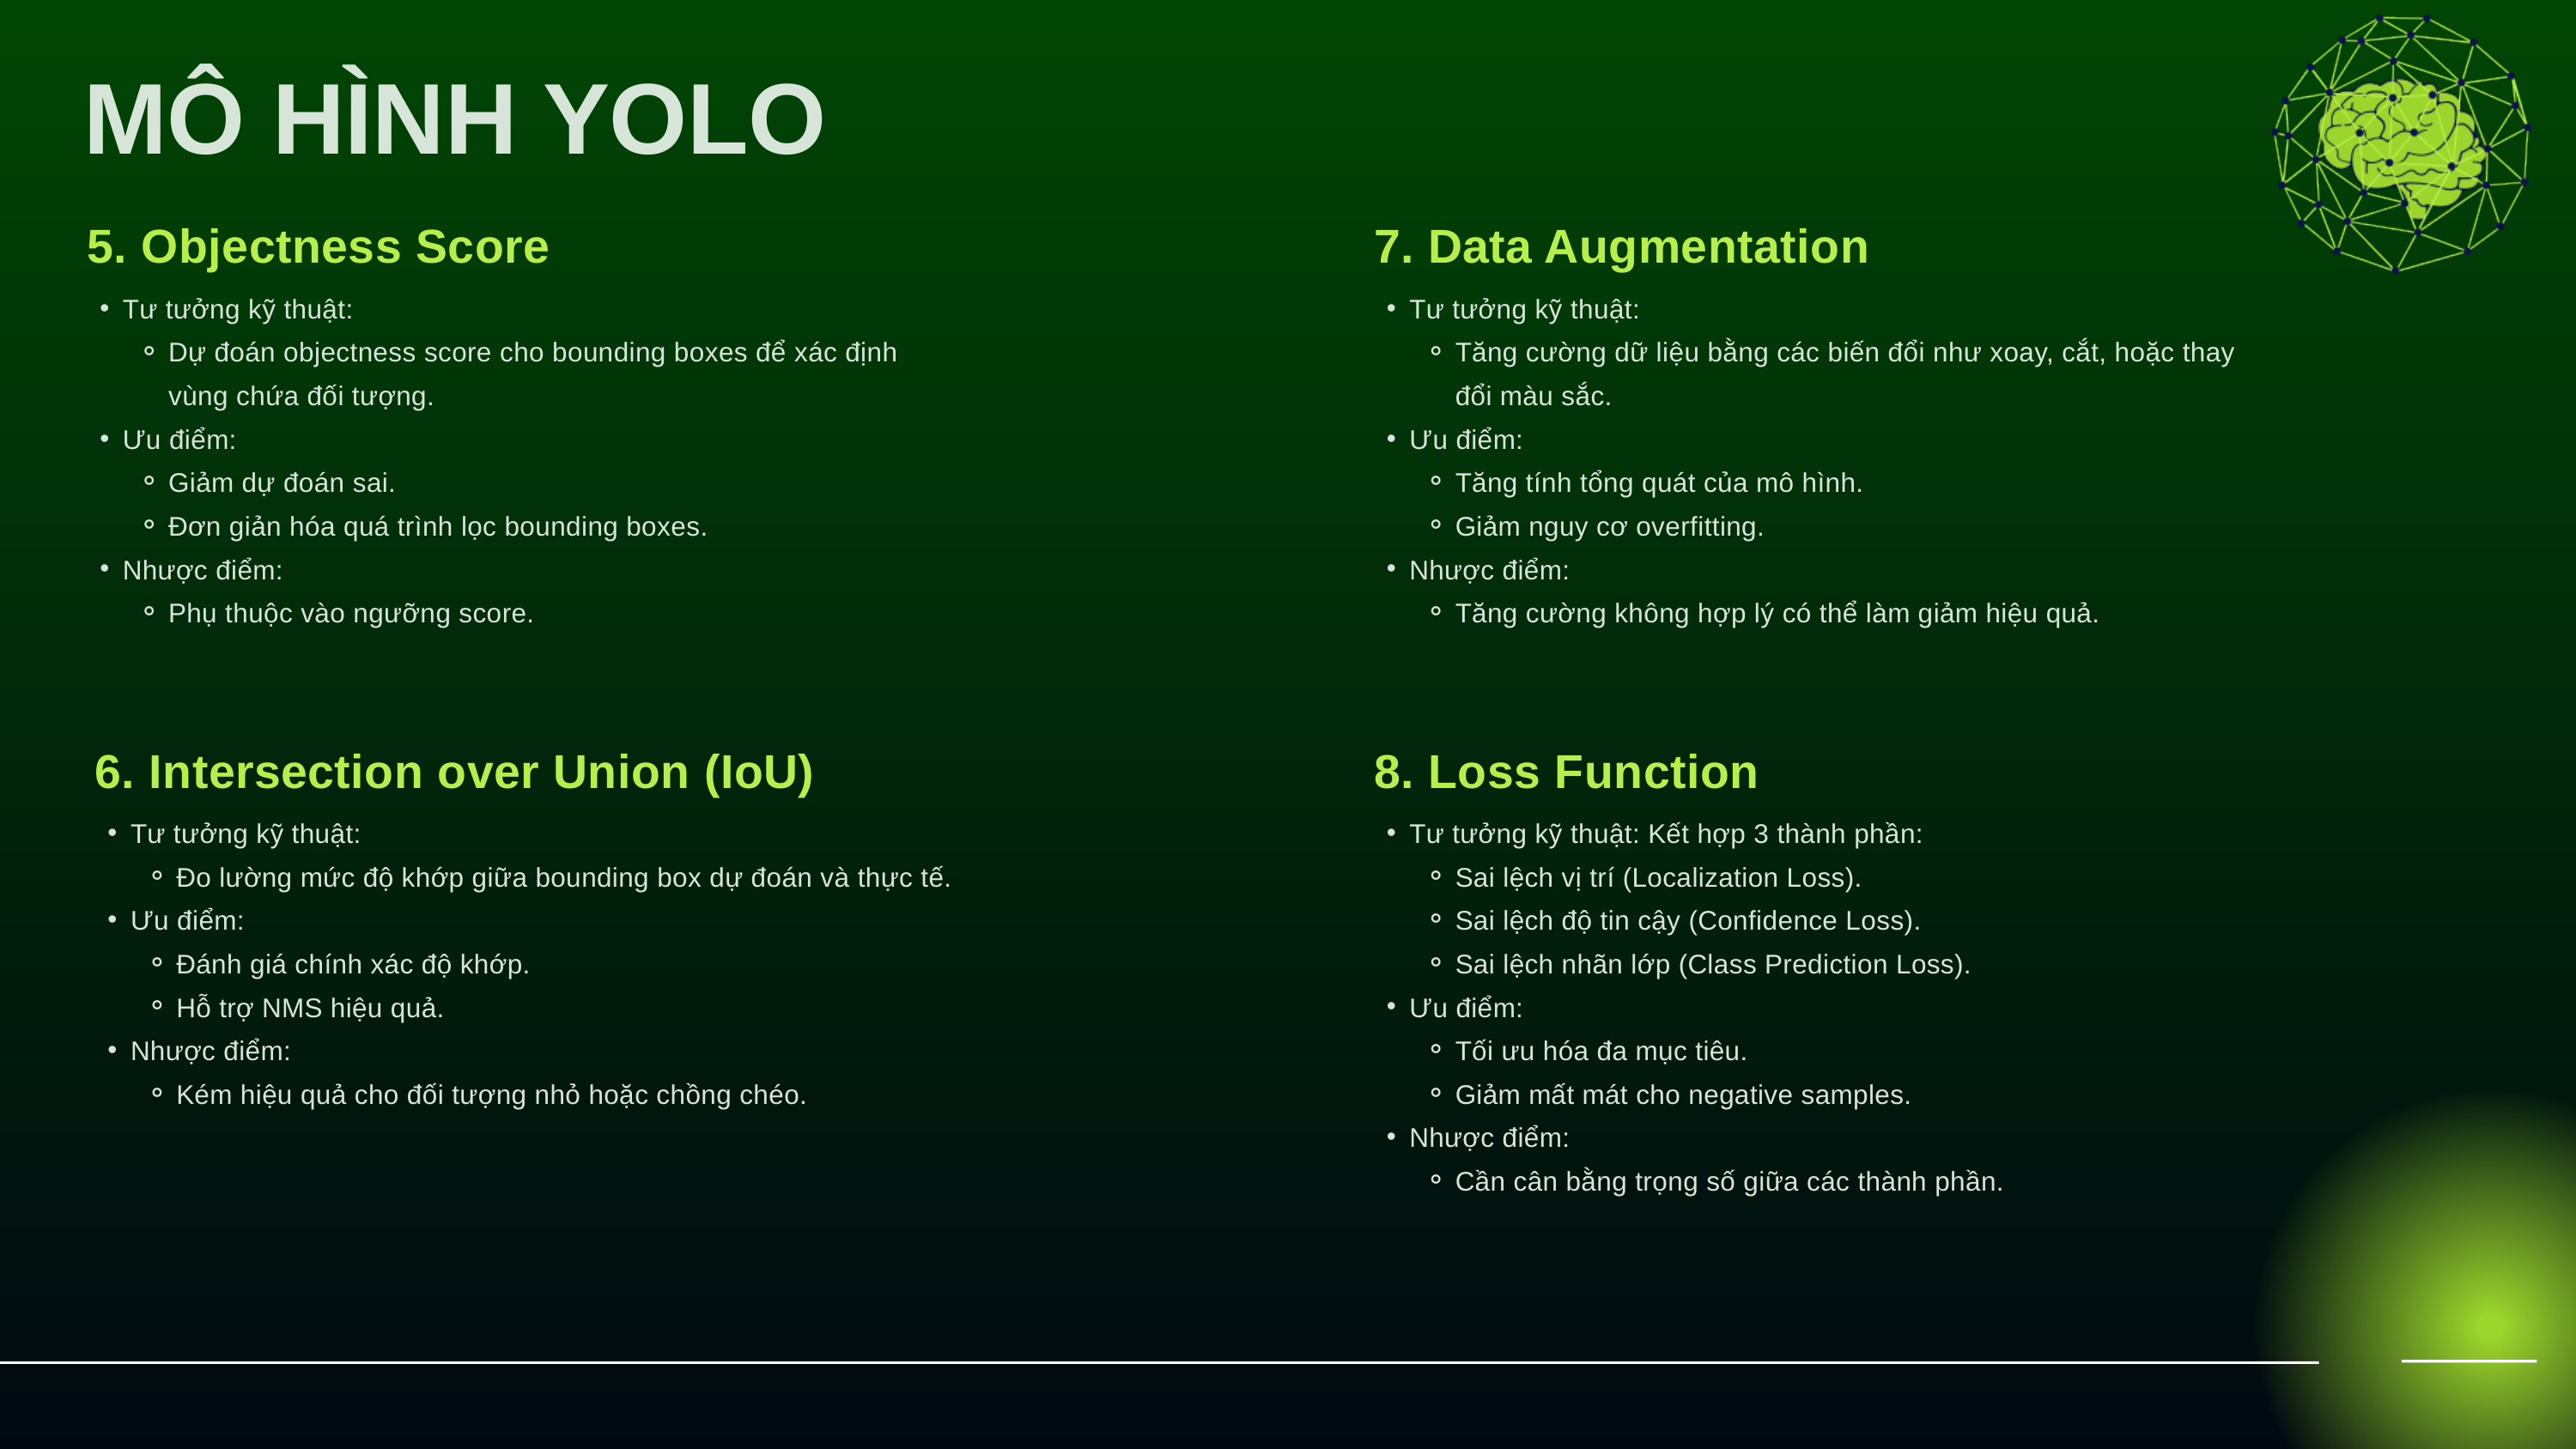

MÔ HÌNH YOLO
5. Objectness Score
7. Data Augmentation
Tư tưởng kỹ thuật:
Dự đoán objectness score cho bounding boxes để xác định vùng chứa đối tượng.
Ưu điểm:
Giảm dự đoán sai.
Đơn giản hóa quá trình lọc bounding boxes.
Nhược điểm:
Phụ thuộc vào ngưỡng score.

Tư tưởng kỹ thuật:
Tăng cường dữ liệu bằng các biến đổi như xoay, cắt, hoặc thay đổi màu sắc.
Ưu điểm:
Tăng tính tổng quát của mô hình.
Giảm nguy cơ overfitting.
Nhược điểm:
Tăng cường không hợp lý có thể làm giảm hiệu quả.

6. Intersection over Union (IoU)
8. Loss Function
Tư tưởng kỹ thuật:
Đo lường mức độ khớp giữa bounding box dự đoán và thực tế.
Ưu điểm:
Đánh giá chính xác độ khớp.
Hỗ trợ NMS hiệu quả.
Nhược điểm:
Kém hiệu quả cho đối tượng nhỏ hoặc chồng chéo.

Tư tưởng kỹ thuật: Kết hợp 3 thành phần:
Sai lệch vị trí (Localization Loss).
Sai lệch độ tin cậy (Confidence Loss).
Sai lệch nhãn lớp (Class Prediction Loss).
Ưu điểm:
Tối ưu hóa đa mục tiêu.
Giảm mất mát cho negative samples.
Nhược điểm:
Cần cân bằng trọng số giữa các thành phần.